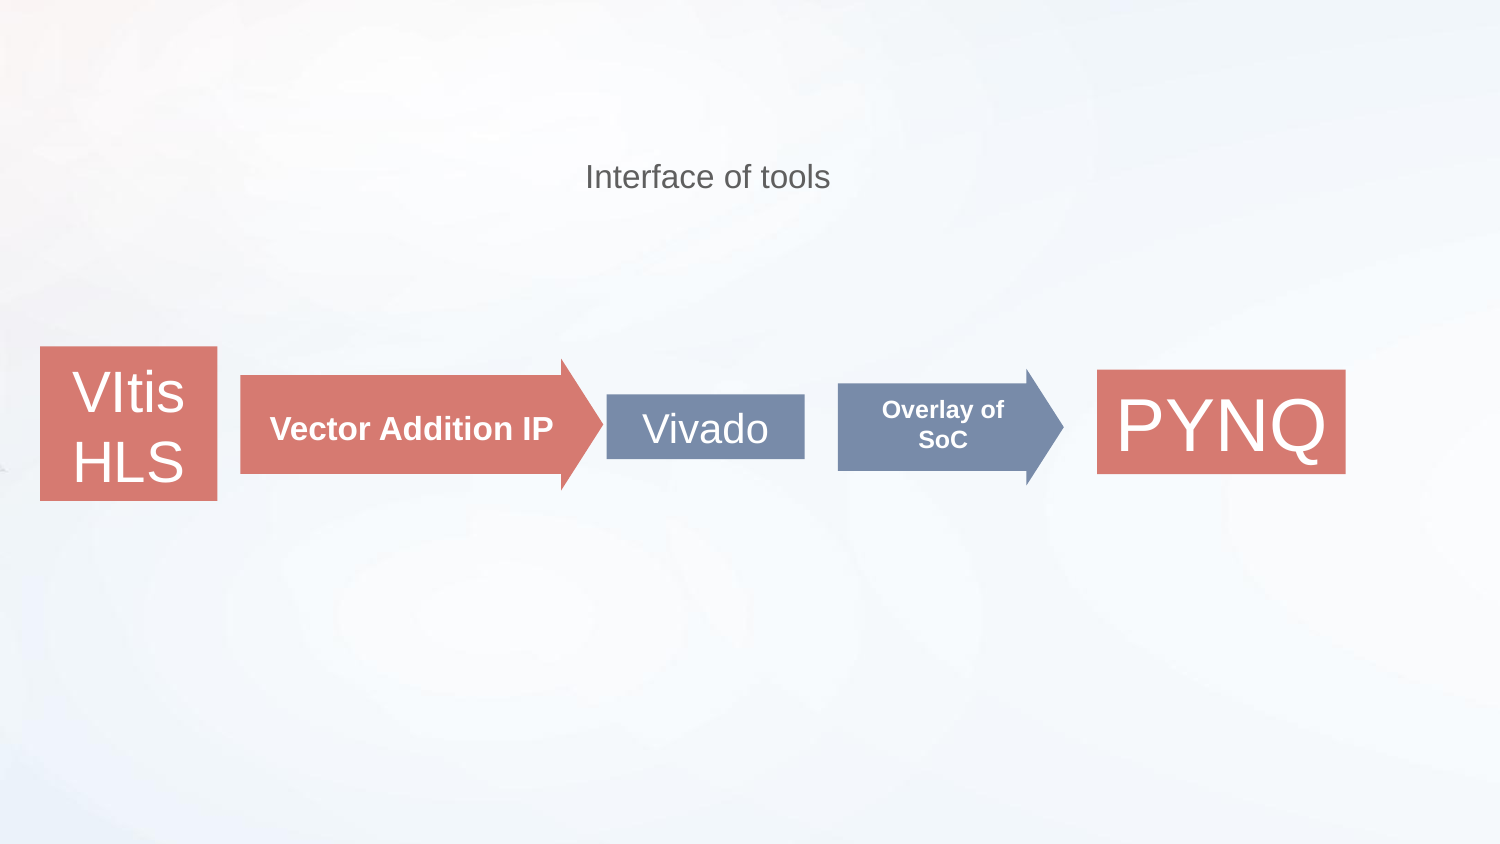

Interface of tools
VItis HLS

PYNQ
Overlay of SoC
Vivado
Vector Addition IP